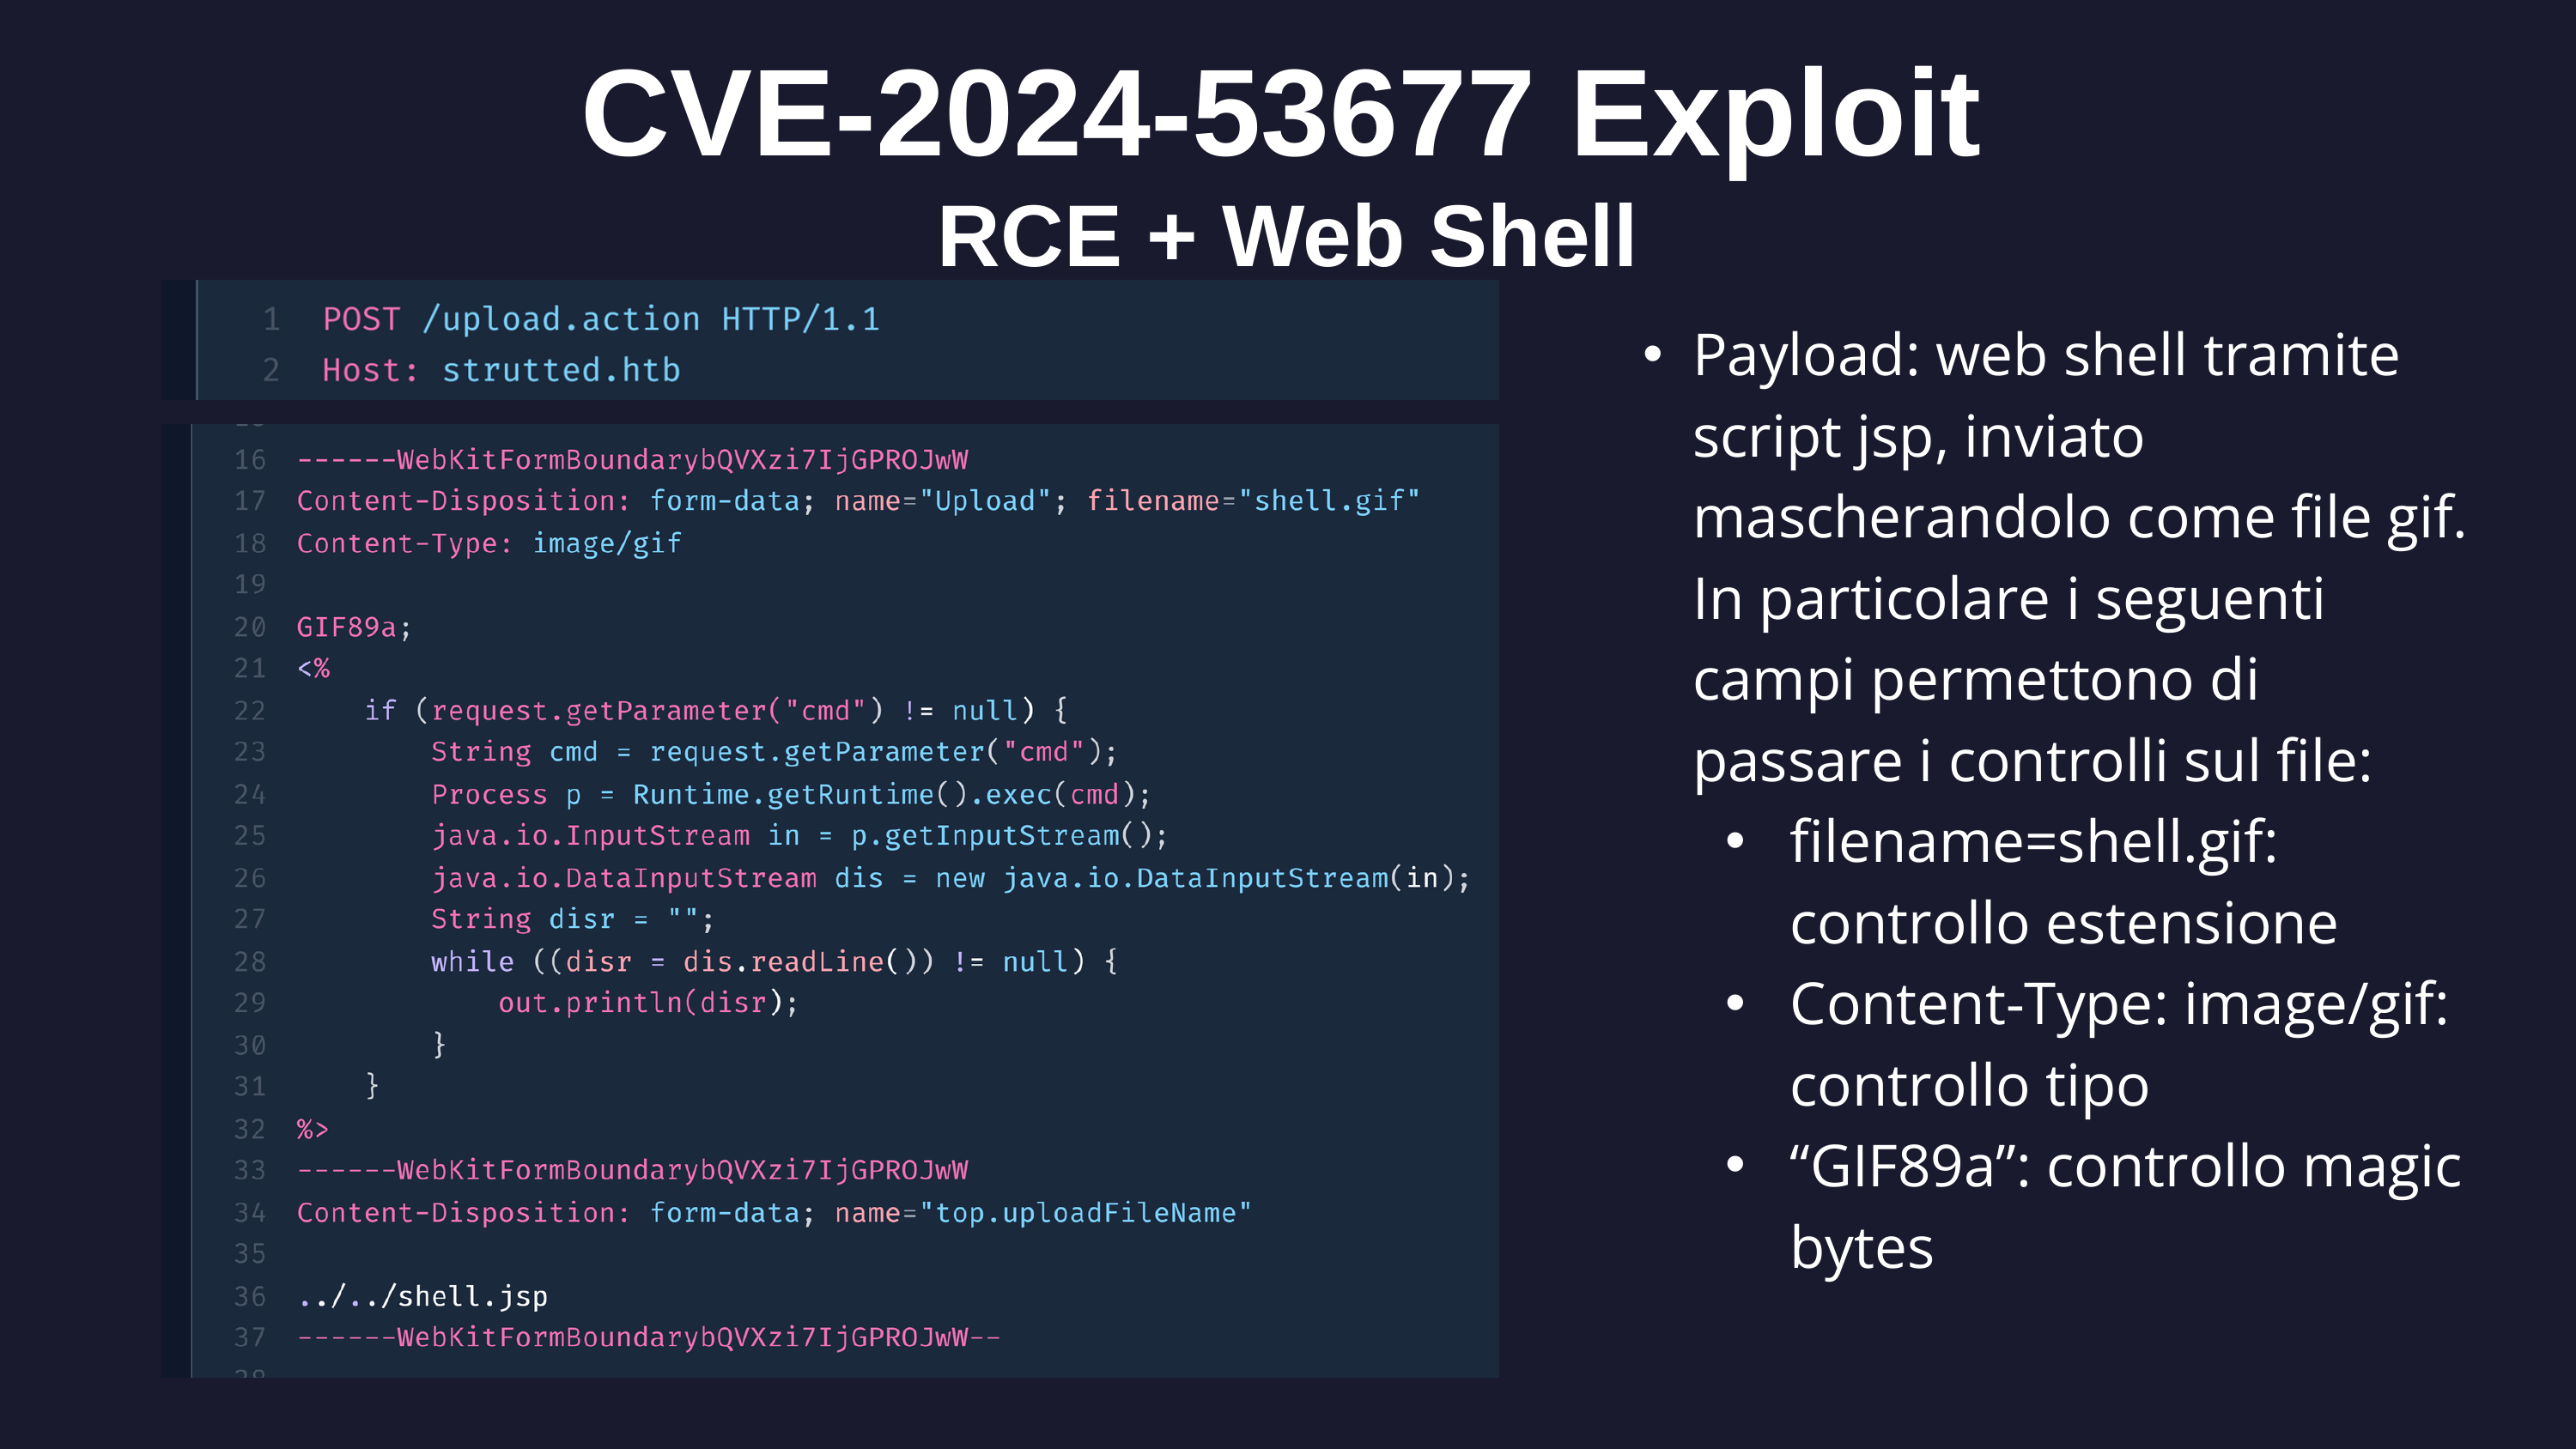

CVE-2024-53677 Exploit
RCE + Web Shell

Payload: web shell tramite script jsp, inviato mascherandolo come file gif. In particolare i seguenti campi permettono di passare i controlli sul file:
filename=shell.gif: controllo estensione
Content-Type: image/gif: controllo tipo
“GIF89a”: controllo magic bytes